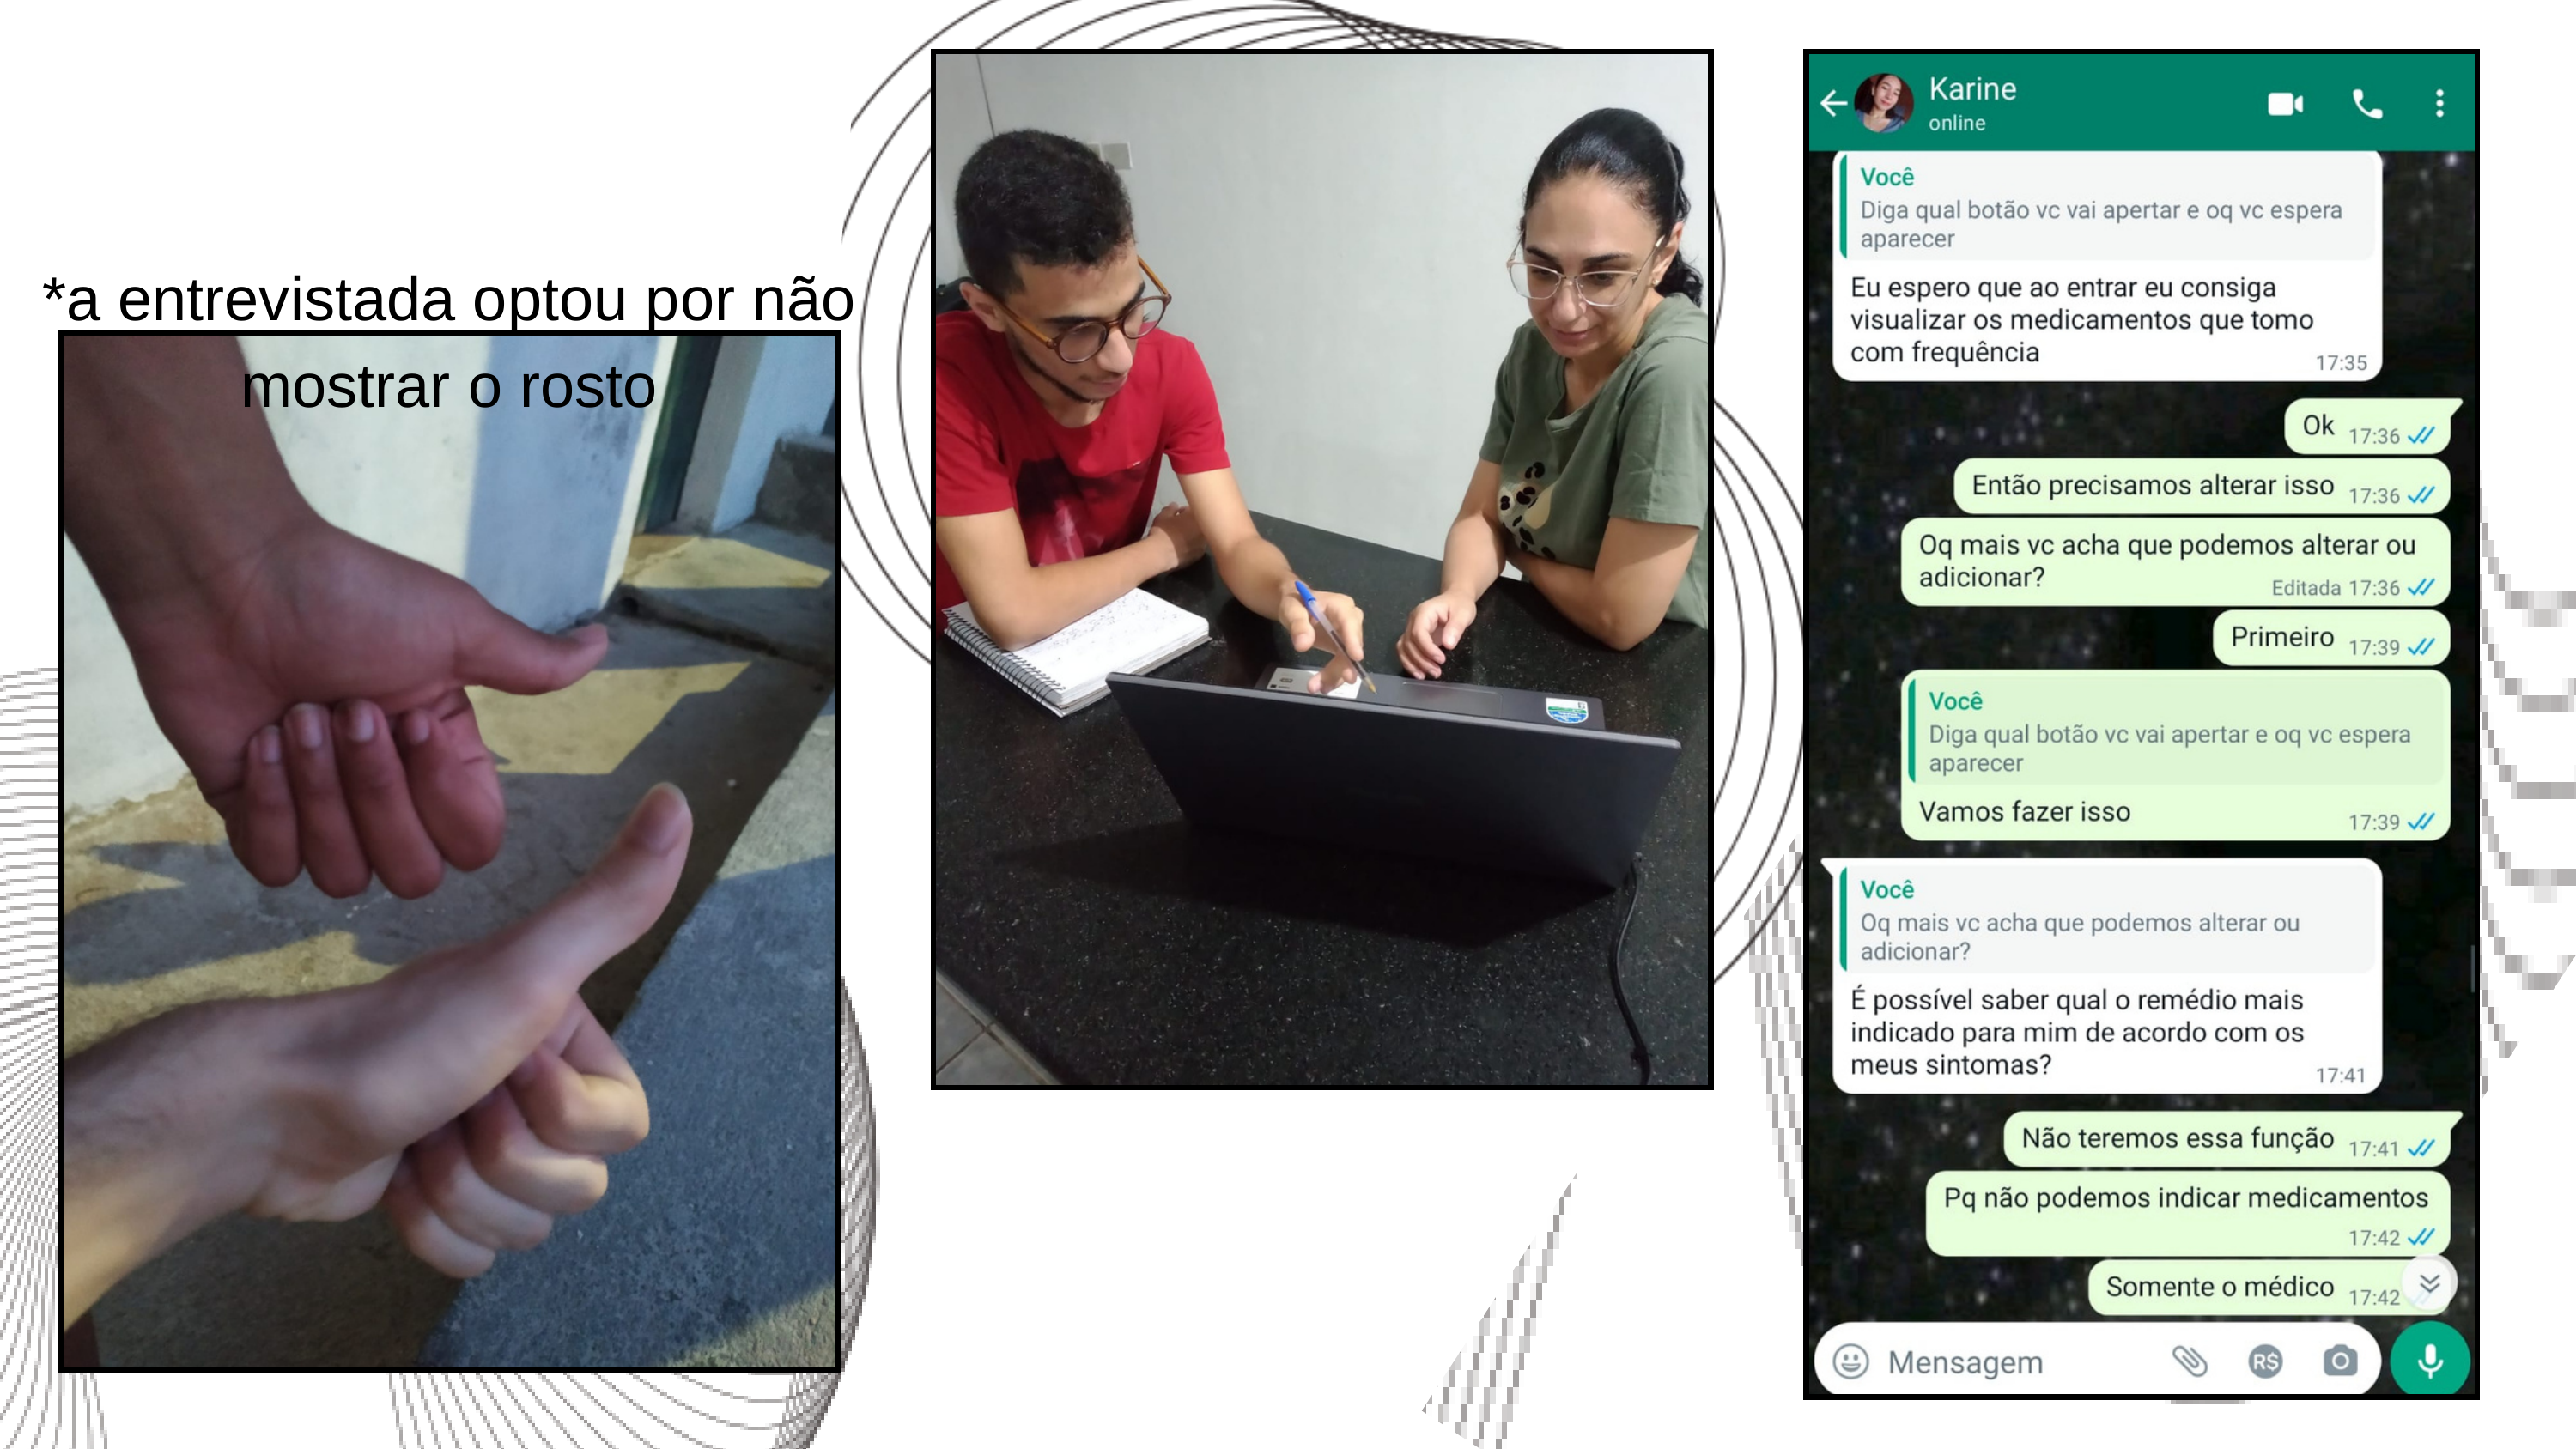

*a entrevistada optou por não mostrar o rosto